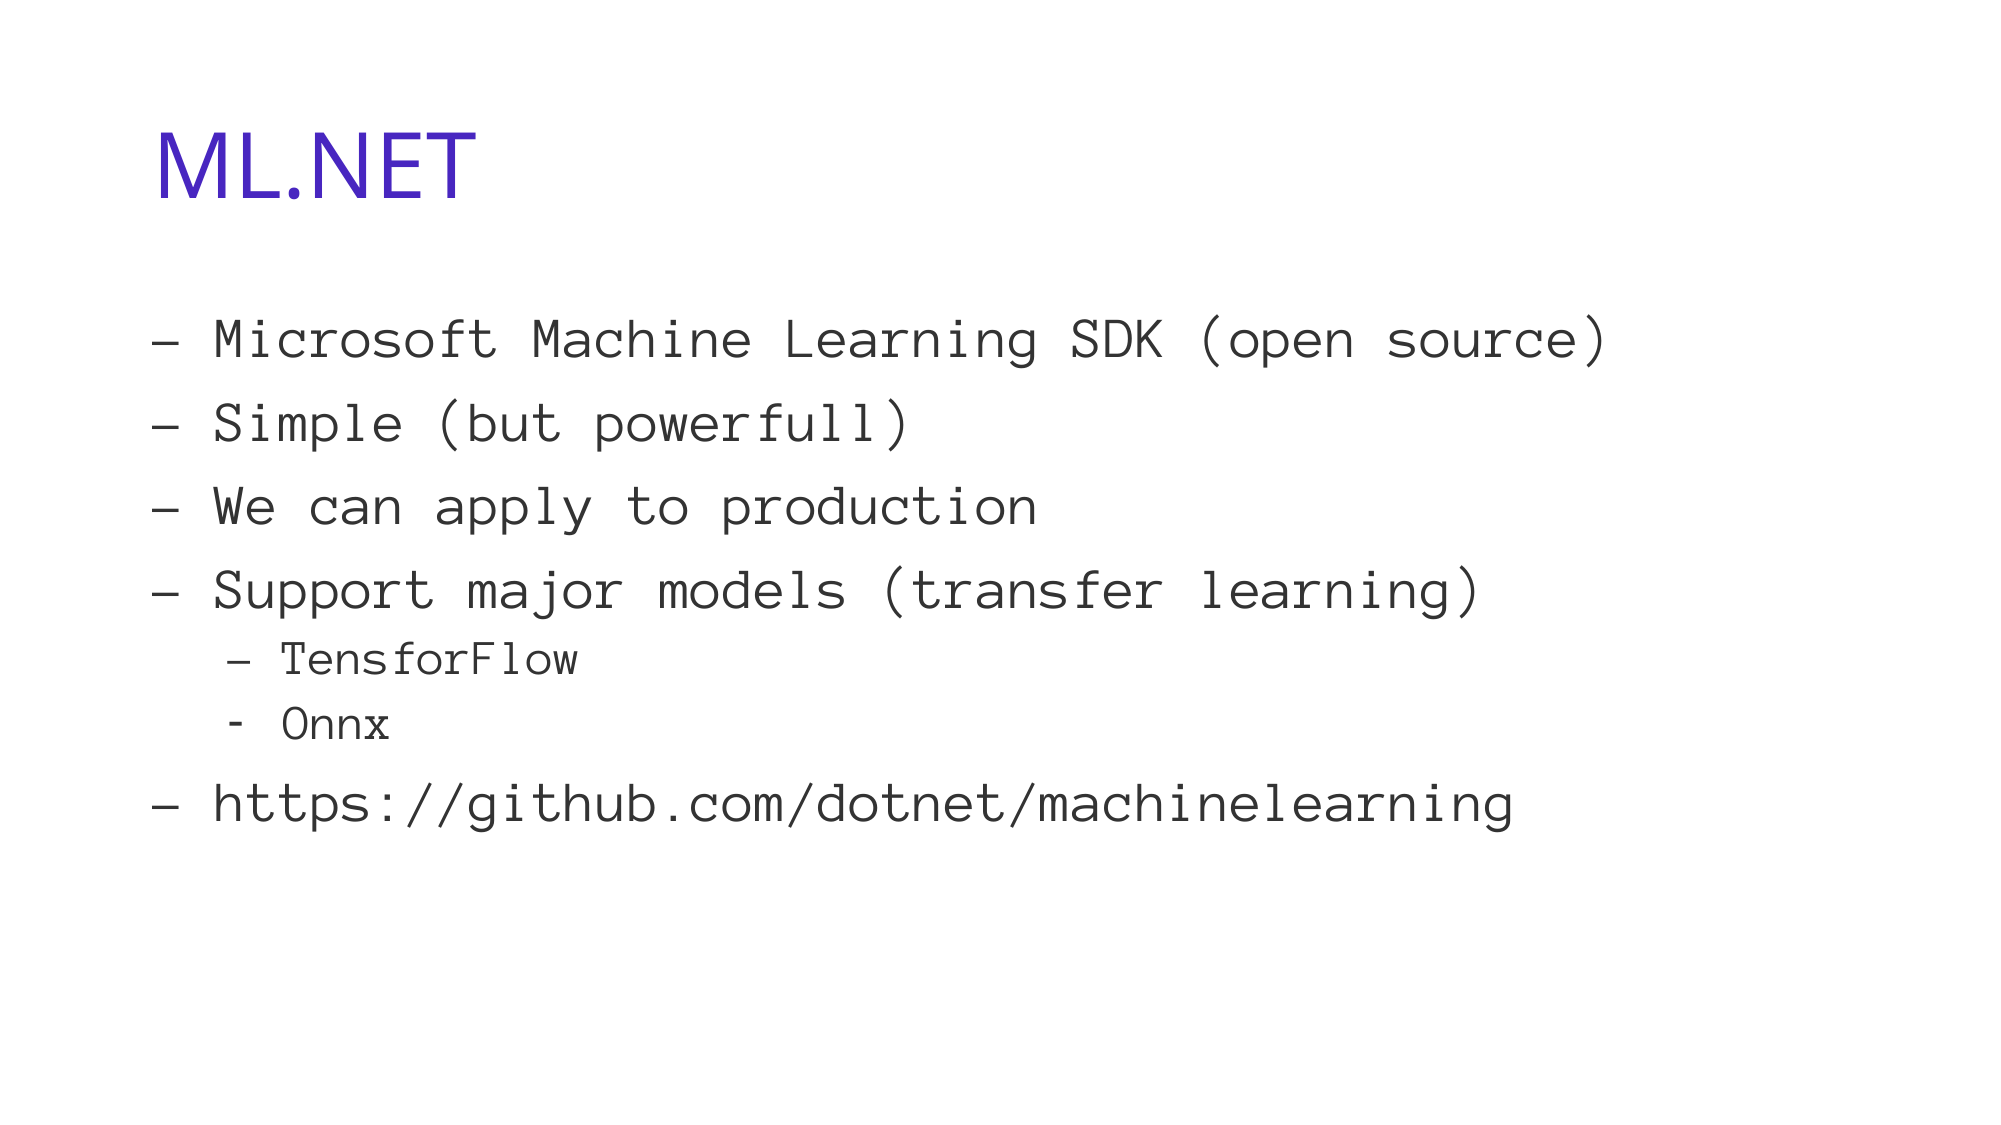

# ML.NET
- Microsoft Machine Learning SDK (open source)
- Simple (but powerfull)
- We can apply to production
- Support major models (transfer learning)
- TensforFlow
Onnx
- https://github.com/dotnet/machinelearning